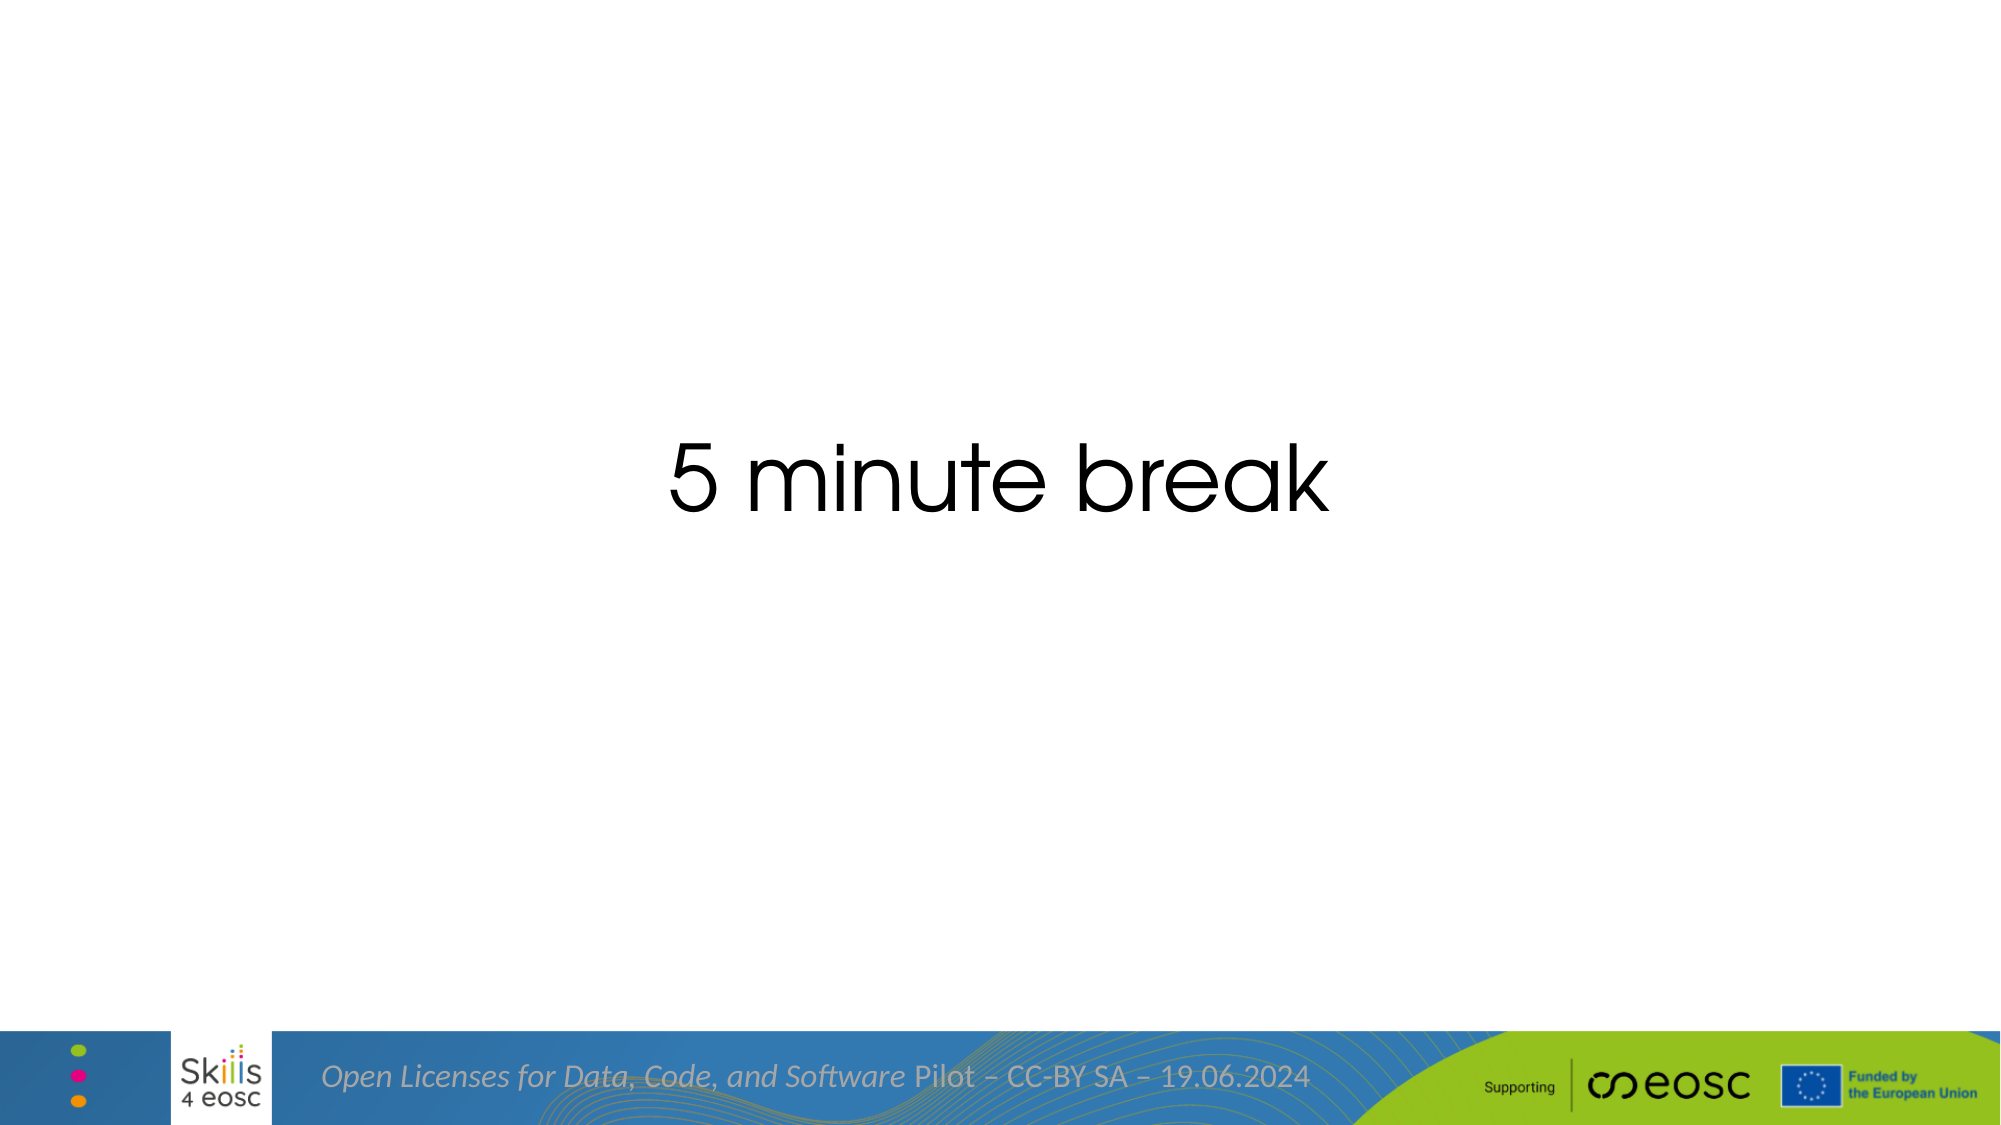

# 5 minute break
Open Licenses for Data, Code, and Software Pilot – CC-BY SA – 19.06.2024